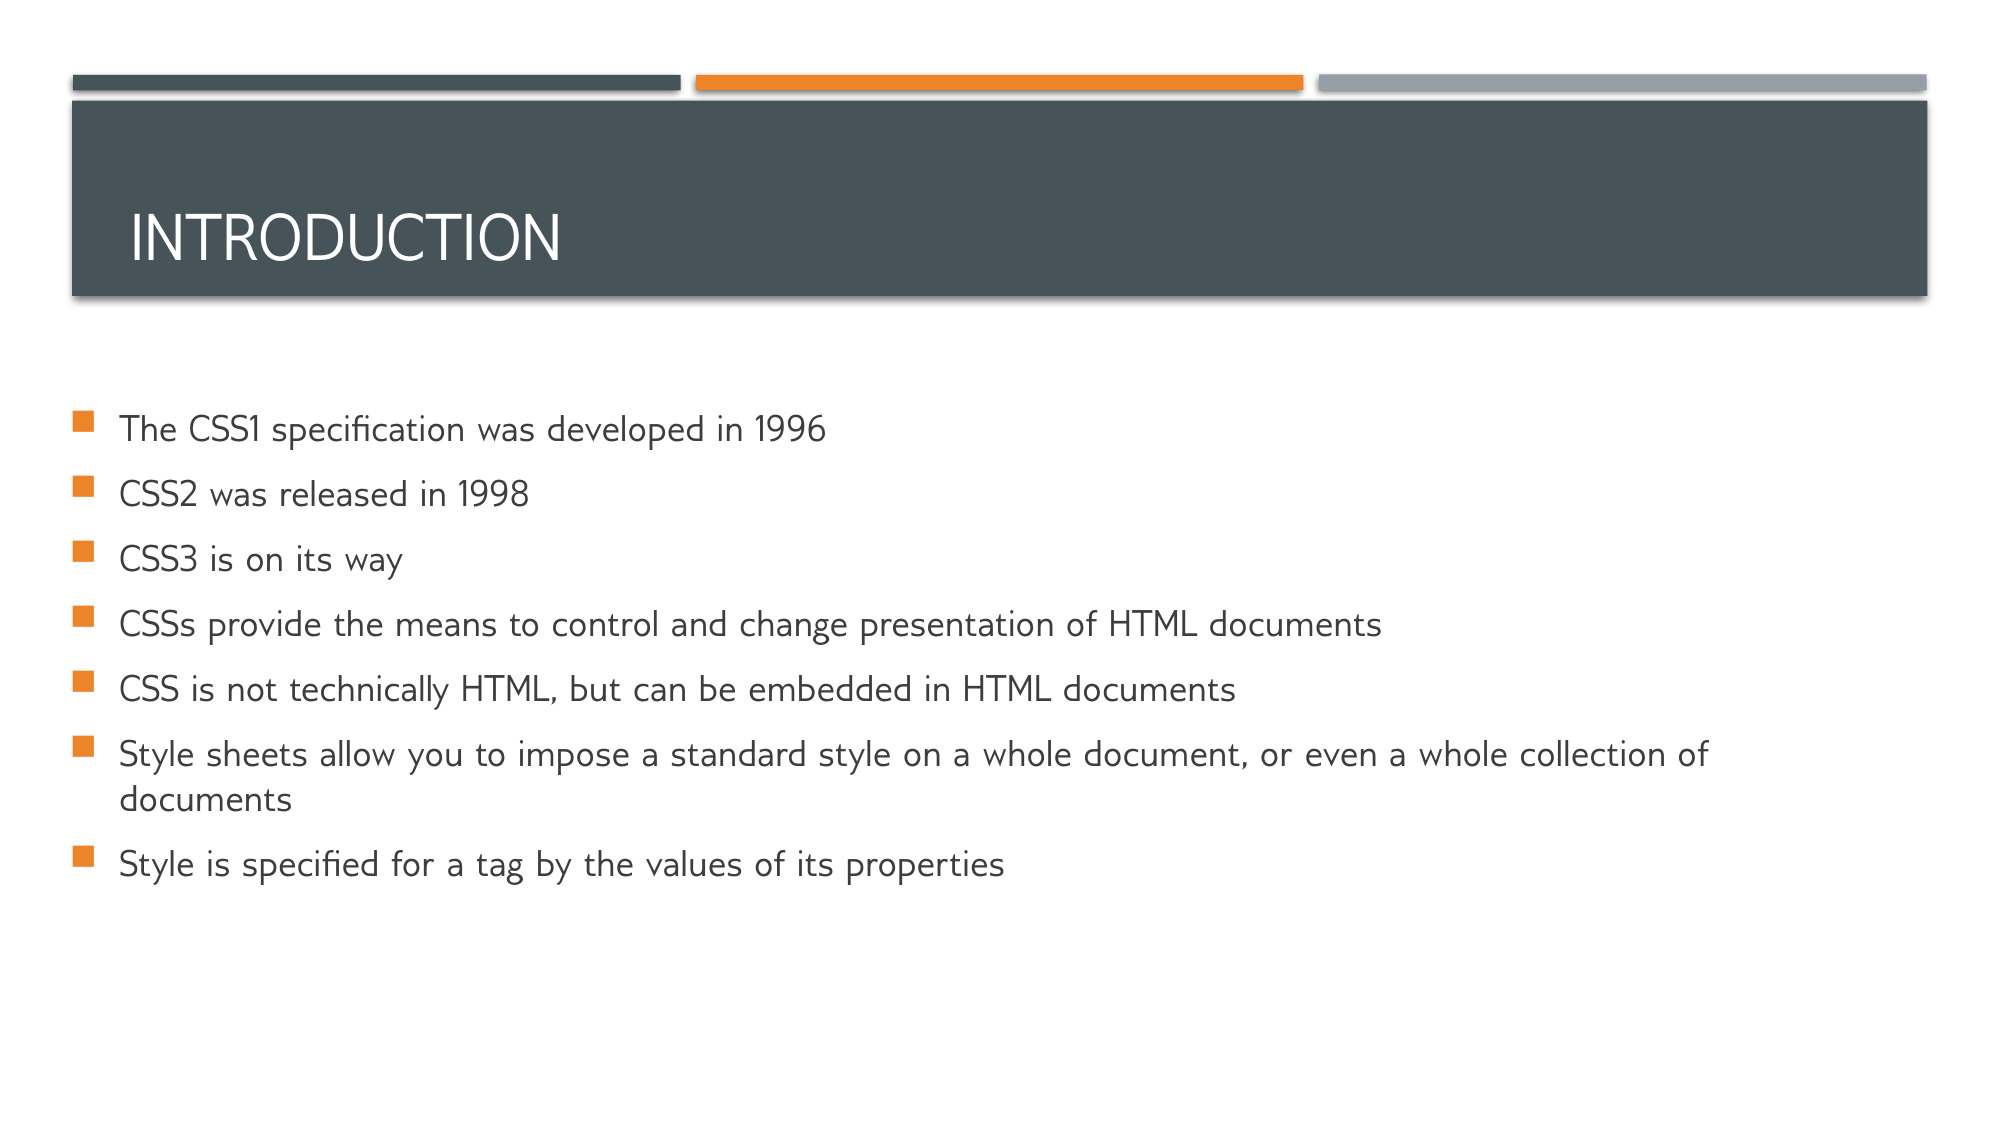

# Introduction
The CSS1 specification was developed in 1996
CSS2 was released in 1998
CSS3 is on its way
CSSs provide the means to control and change presentation of HTML documents
CSS is not technically HTML, but can be embedded in HTML documents
Style sheets allow you to impose a standard style on a whole document, or even a whole collection of documents
Style is specified for a tag by the values of its properties